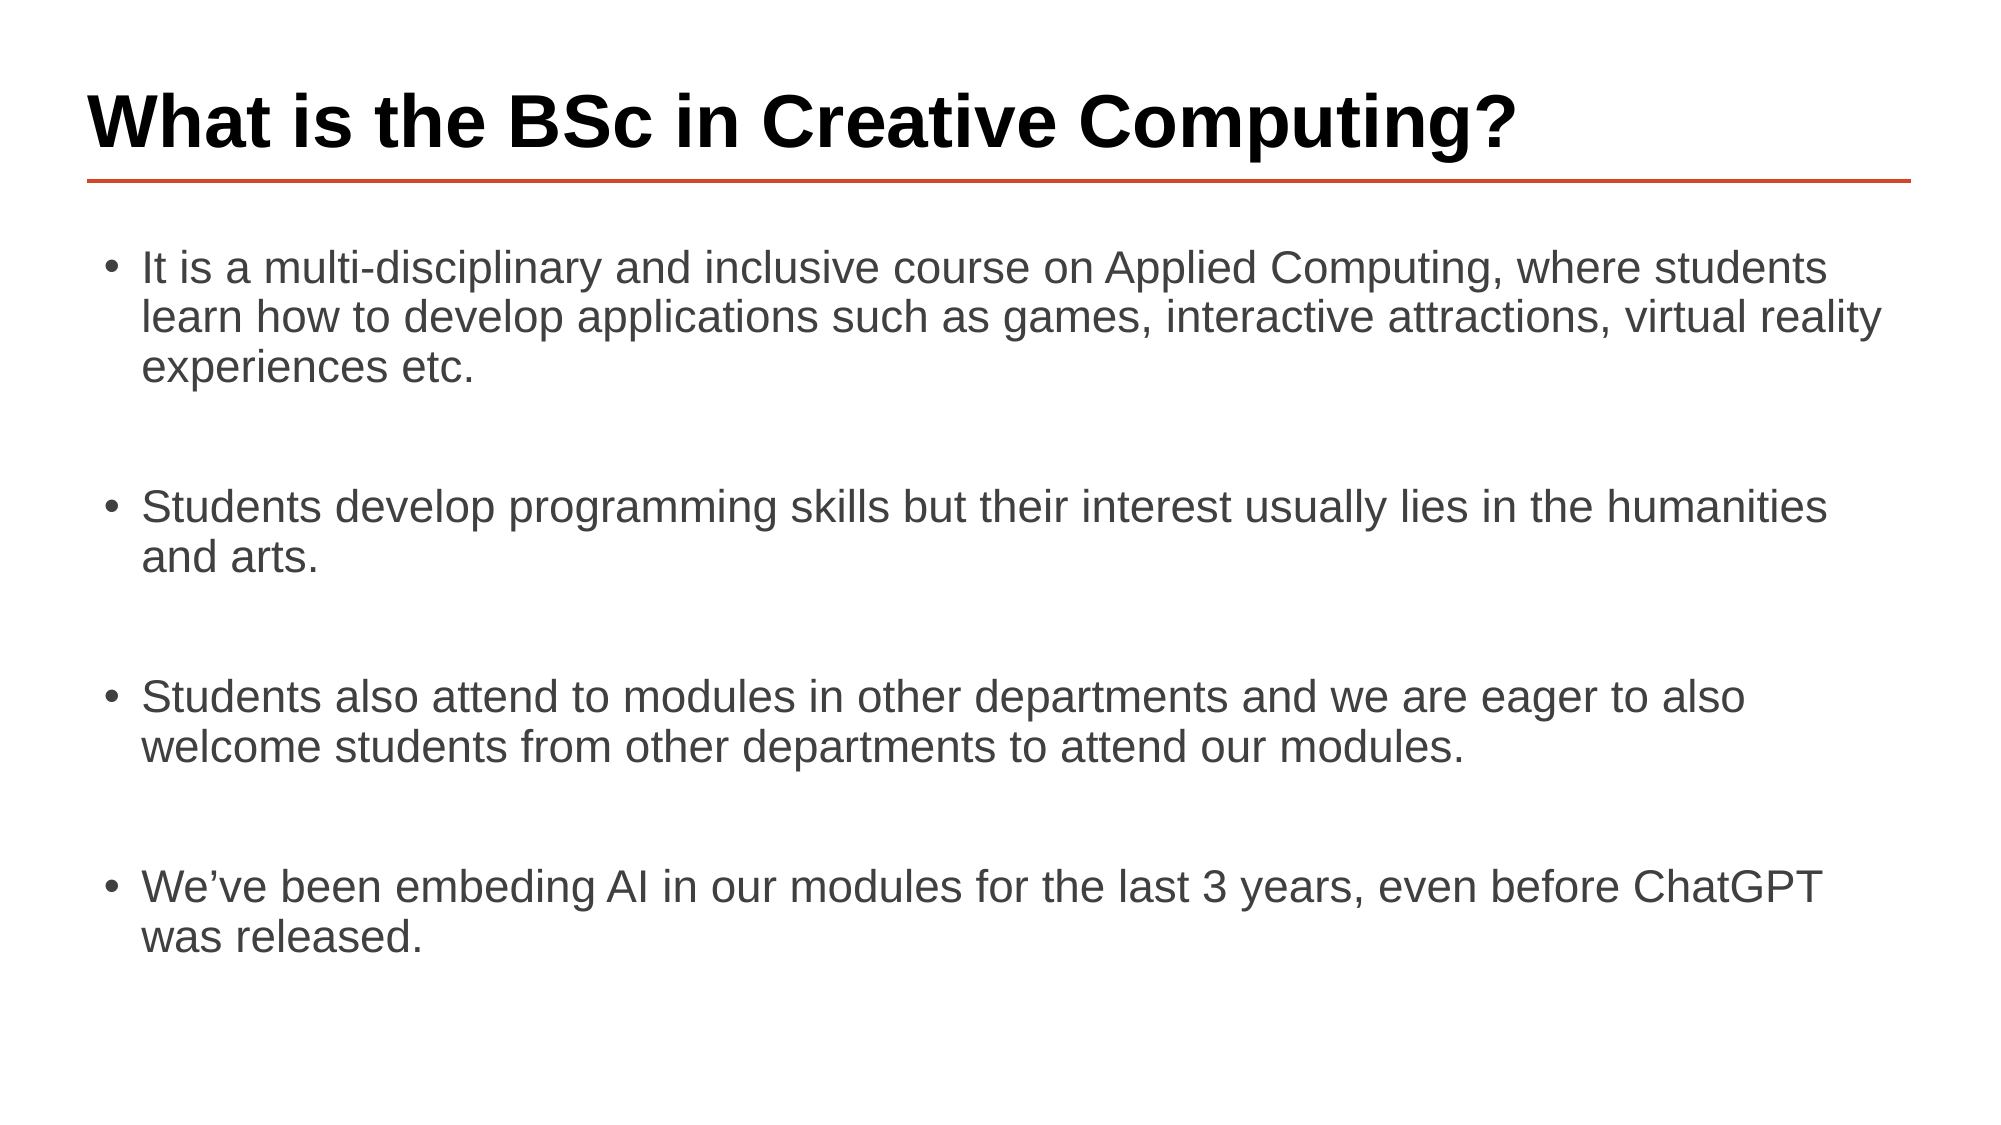

# What is the BSc in Creative Computing?
It is a multi-disciplinary and inclusive course on Applied Computing, where students learn how to develop applications such as games, interactive attractions, virtual reality experiences etc.

Students develop programming skills but their interest usually lies in the humanities and arts.

Students also attend to modules in other departments and we are eager to also welcome students from other departments to attend our modules.

We’ve been embeding AI in our modules for the last 3 years, even before ChatGPT was released.